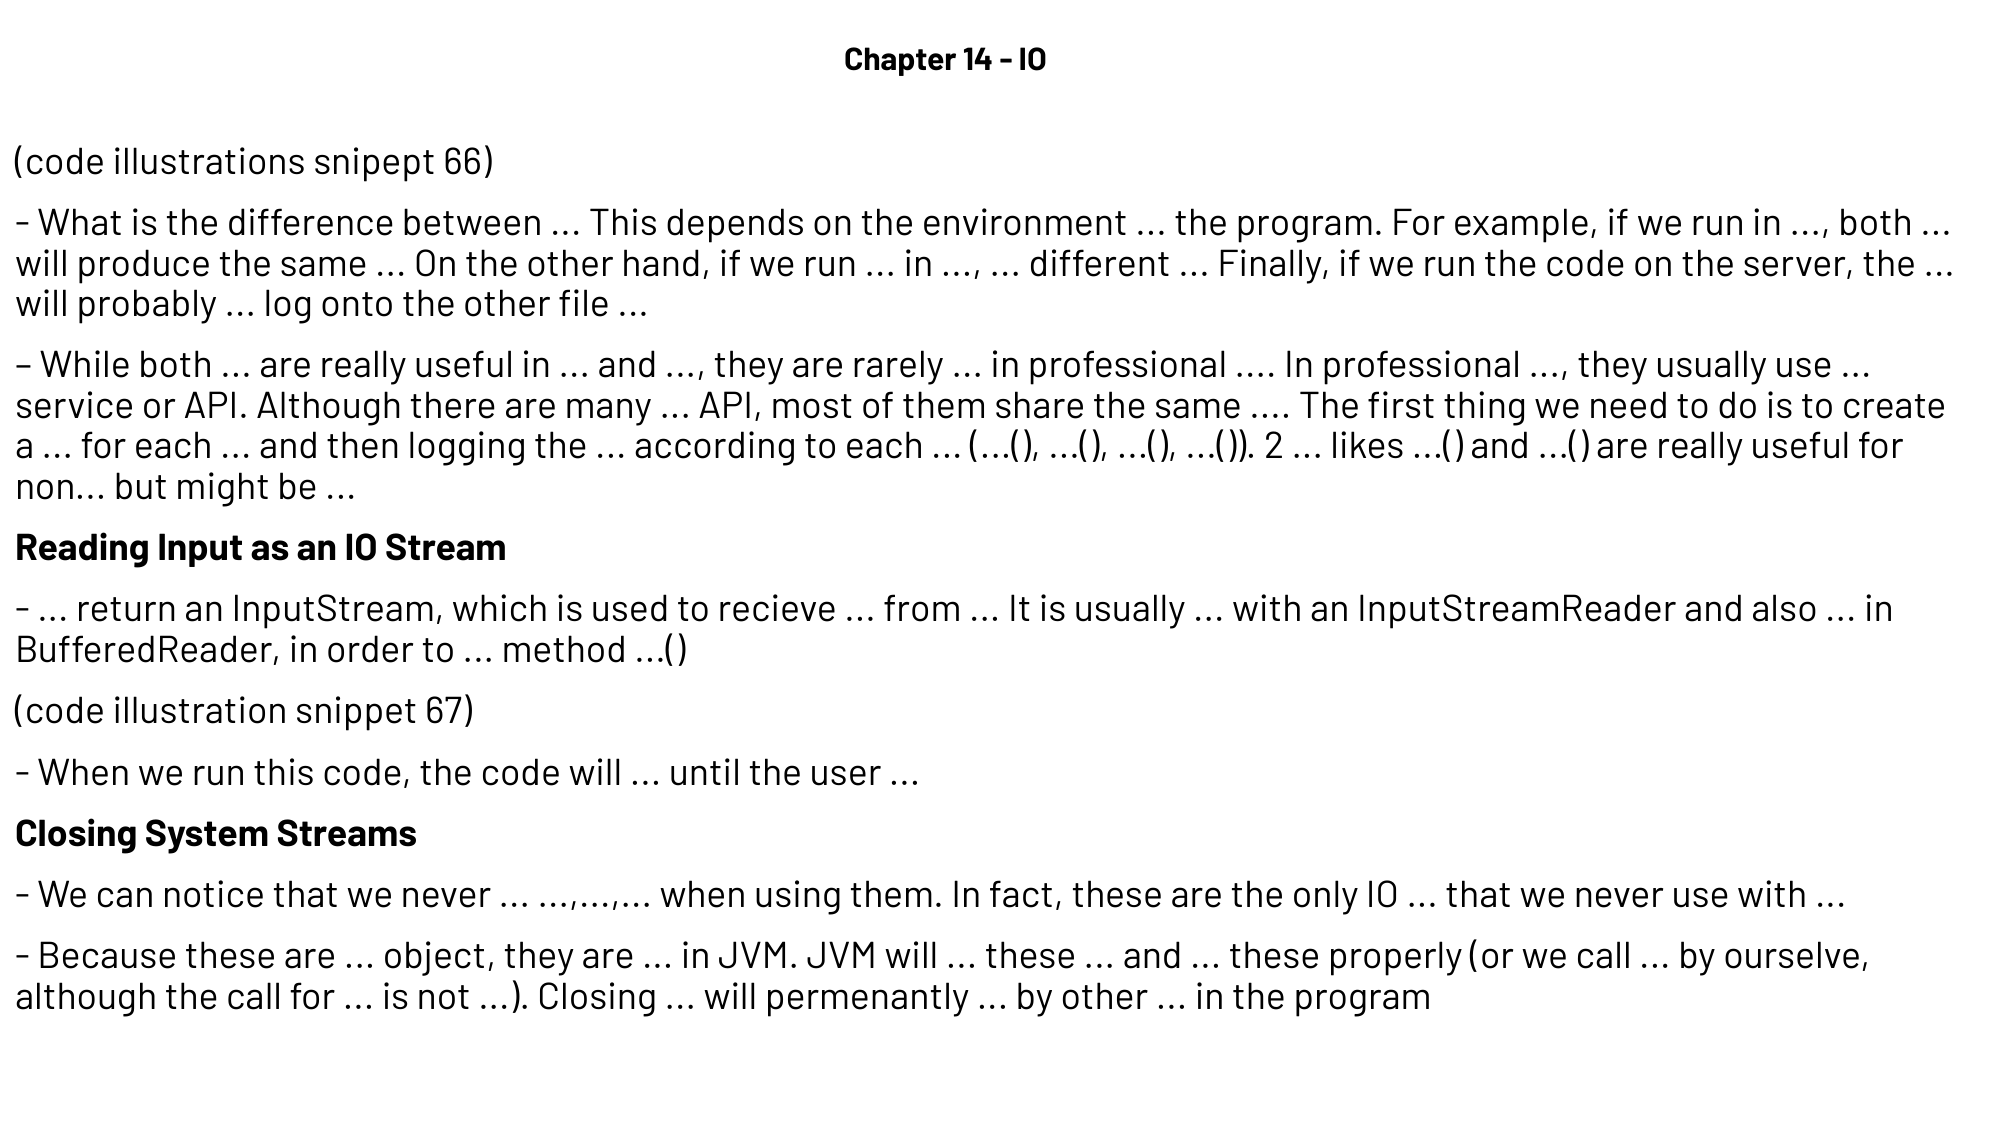

Chapter 14 - IO
(code illustrations snipept 66)
- What is the difference between ... This depends on the environment ... the program. For example, if we run in ..., both ... will produce the same ... On the other hand, if we run ... in ..., ... different ... Finally, if we run the code on the server, the ... will probably ... log onto the other file ...
– While both ... are really useful in ... and ..., they are rarely ... in professional .... In professional ..., they usually use ... service or API. Although there are many ... API, most of them share the same .... The first thing we need to do is to create a ... for each ... and then logging the ... according to each ... (...(), ...(), ...(), ...()). 2 ... likes ...() and ...() are really useful for non... but might be ...
Reading Input as an IO Stream
- ... return an InputStream, which is used to recieve ... from ... It is usually ... with an InputStreamReader and also ... in BufferedReader, in order to ... method ...()
(code illustration snippet 67)
- When we run this code, the code will ... until the user ...
Closing System Streams
- We can notice that we never ... ...,...,... when using them. In fact, these are the only IO ... that we never use with ...
- Because these are ... object, they are ... in JVM. JVM will ... these ... and ... these properly (or we call ... by ourselve, although the call for ... is not ...). Closing ... will permenantly ... by other ... in the program